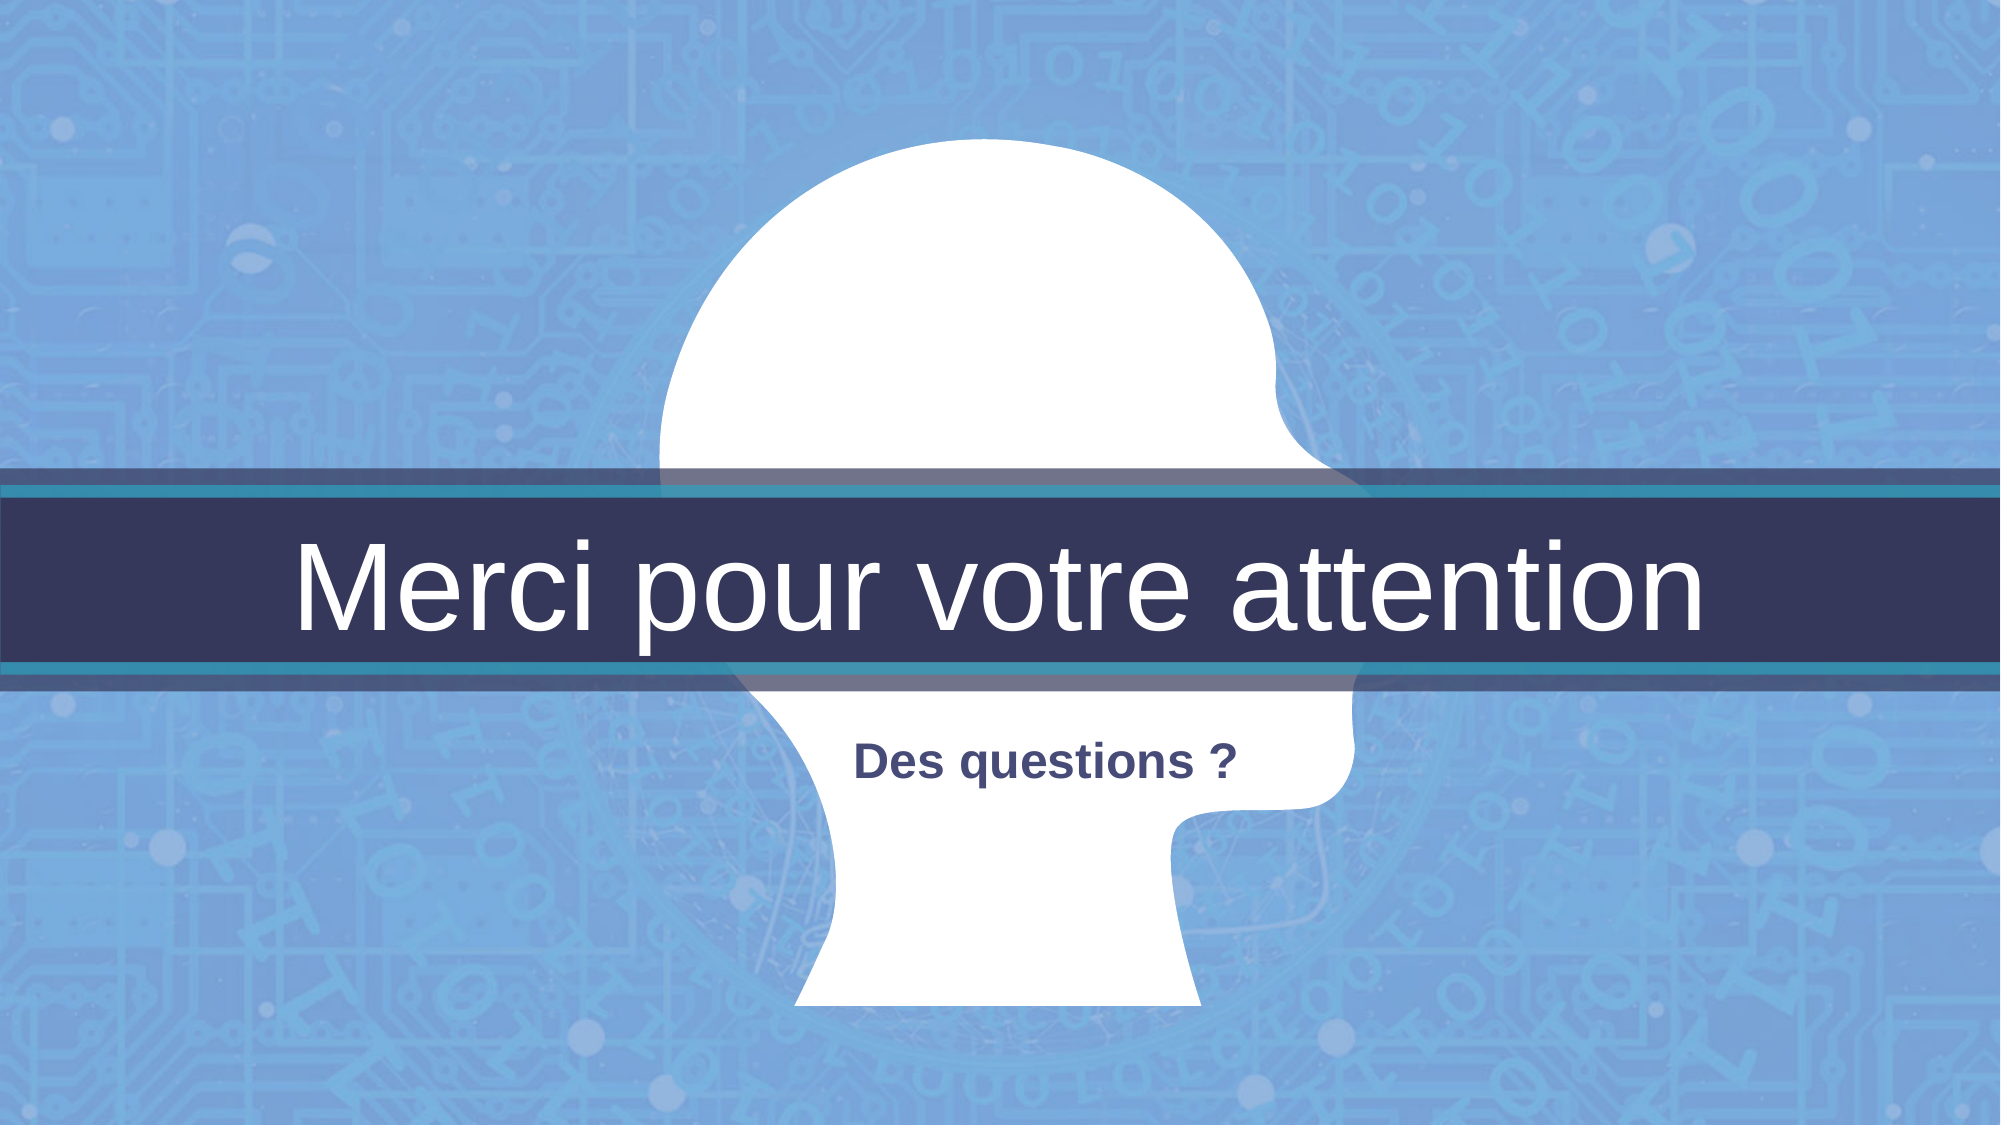

Merci pour votre attention
Des questions ?